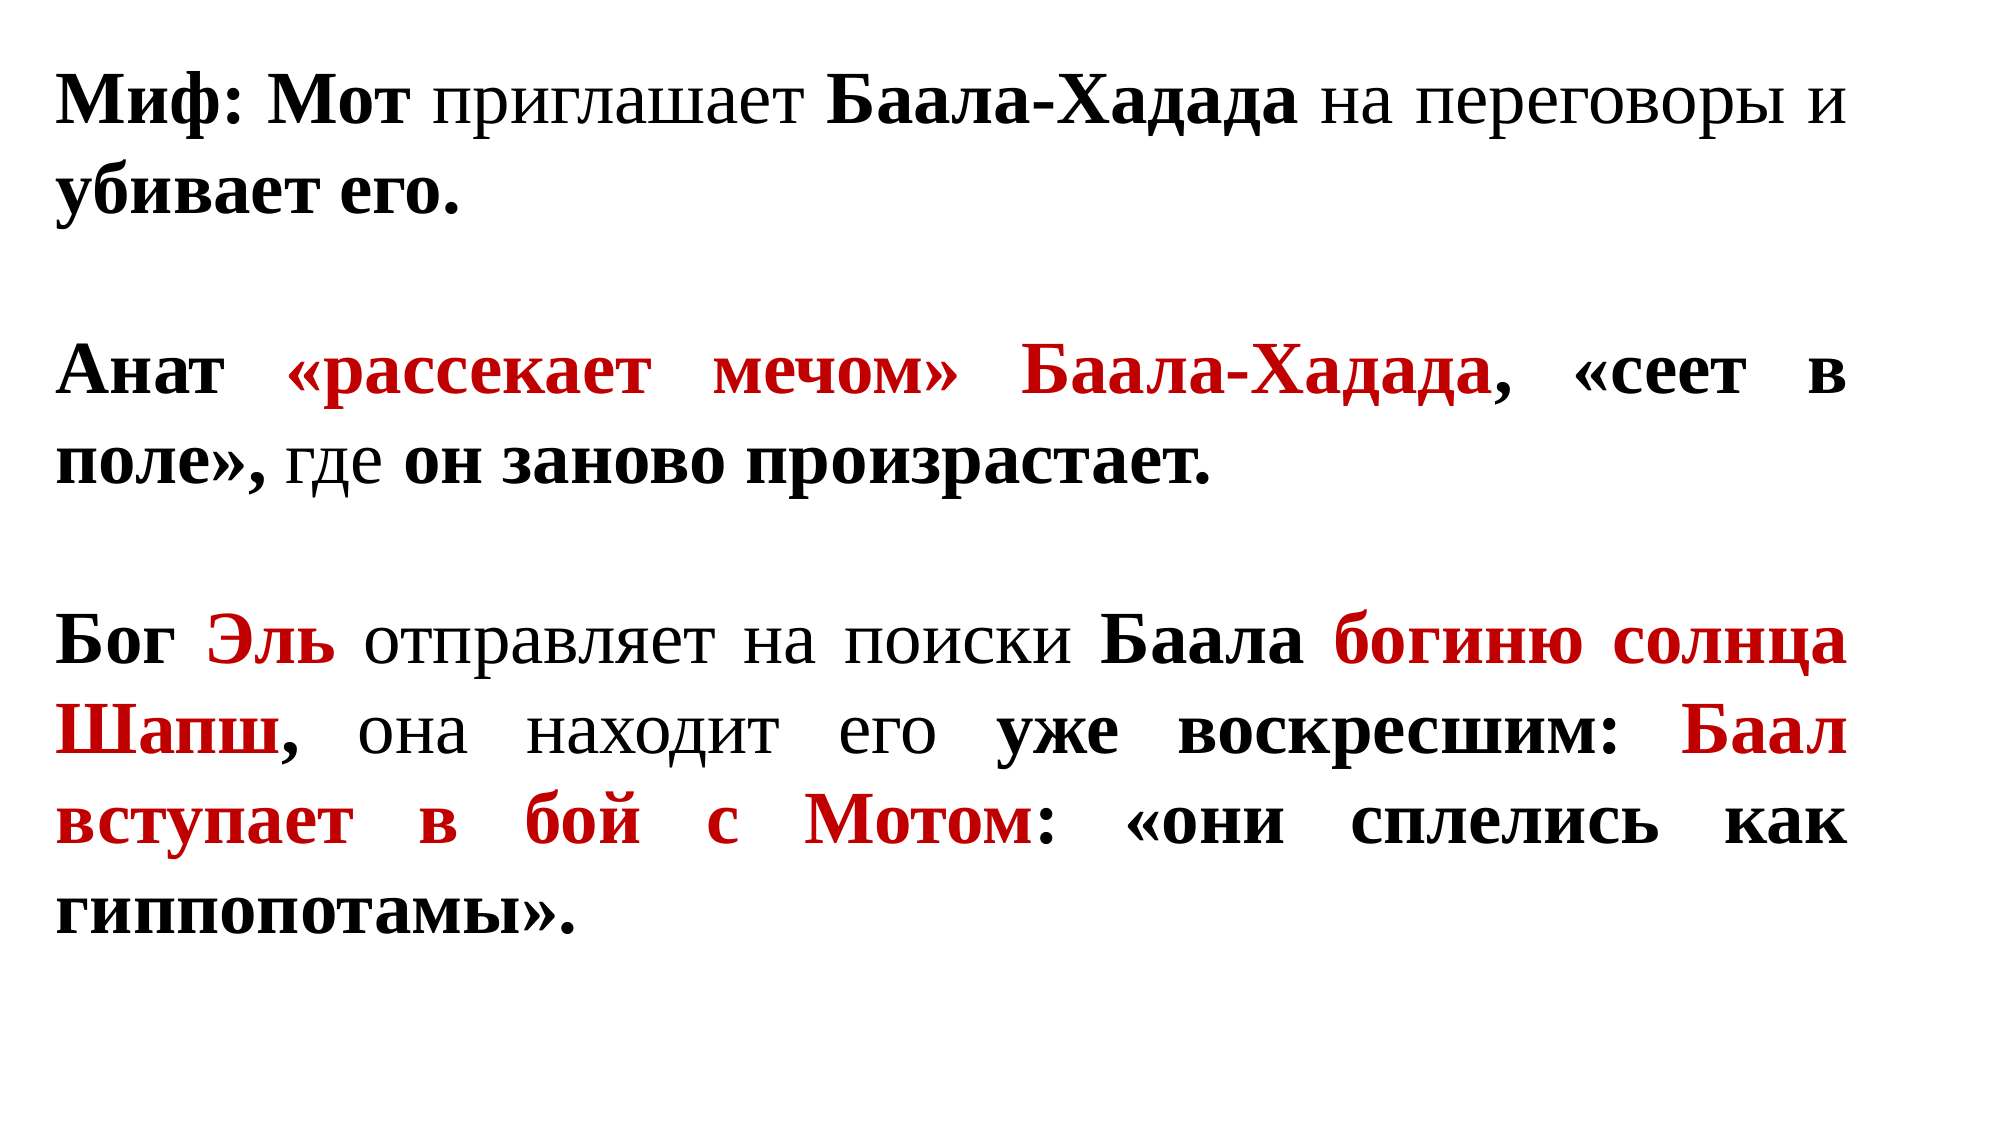

Миф: Мот приглашает Баала-Хадада на переговоры и убивает его.

Анат «рассекает мечом» Баала-Хадада, «сеет в поле», где он заново произрастает.

Бог Эль отправляет на поиски Баала богиню солнца Шапш, она находит его уже воскресшим: Баал вступает в бой с Мотом: «они сплелись как гиппопотамы».